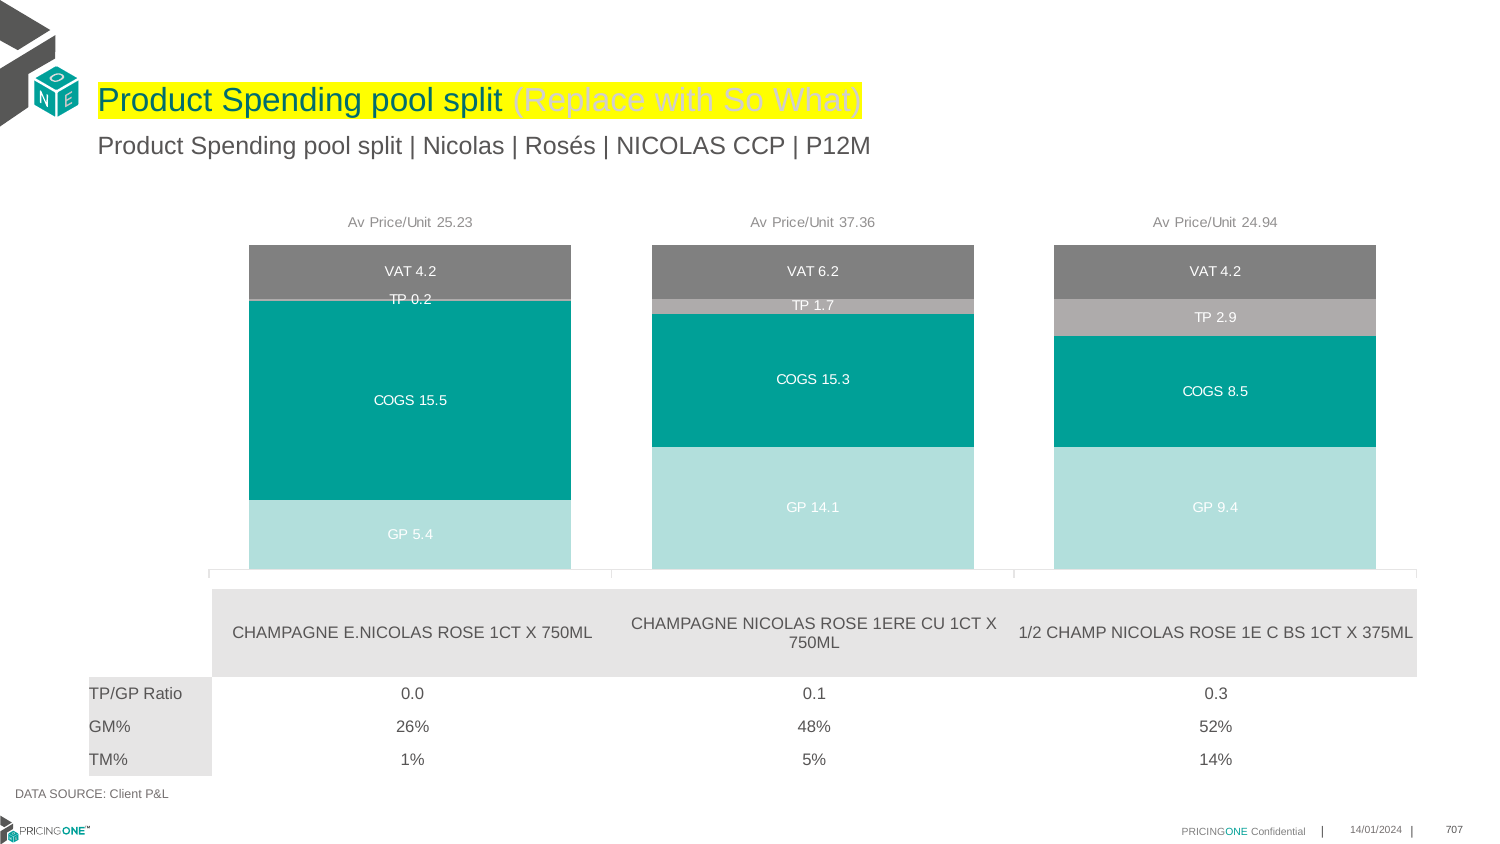

# Product Spending pool split (Replace with So What)
Product Spending pool split | Nicolas | Rosés | NICOLAS CCP | P12M

### Chart

| Category | GP | COGS | TP | VAT |
|---|---|---|---|---|
| Av Price/Unit 25.23 | 5.366390566037736 | 15.466909433962263 | 0.19342955974842724 | 4.205345911949683 |
| Av Price/Unit 37.36 | 14.107096875 | 15.344281249999998 | 1.6814343750000056 | 6.2265624999999964 |
| Av Price/Unit 24.94 | 9.375662650602411 | 8.538853012048193 | 2.868573493975905 | 4.156626506024097 |
|  | CHAMPAGNE E.NICOLAS ROSE 1CT X 750ML | CHAMPAGNE NICOLAS ROSE 1ERE CU 1CT X 750ML | 1/2 CHAMP NICOLAS ROSE 1E C BS 1CT X 375ML |
| --- | --- | --- | --- |
| TP/GP Ratio | 0.0 | 0.1 | 0.3 |
| GM% | 26% | 48% | 52% |
| TM% | 1% | 5% | 14% |
DATA SOURCE: Client P&L

14/01/2024
707